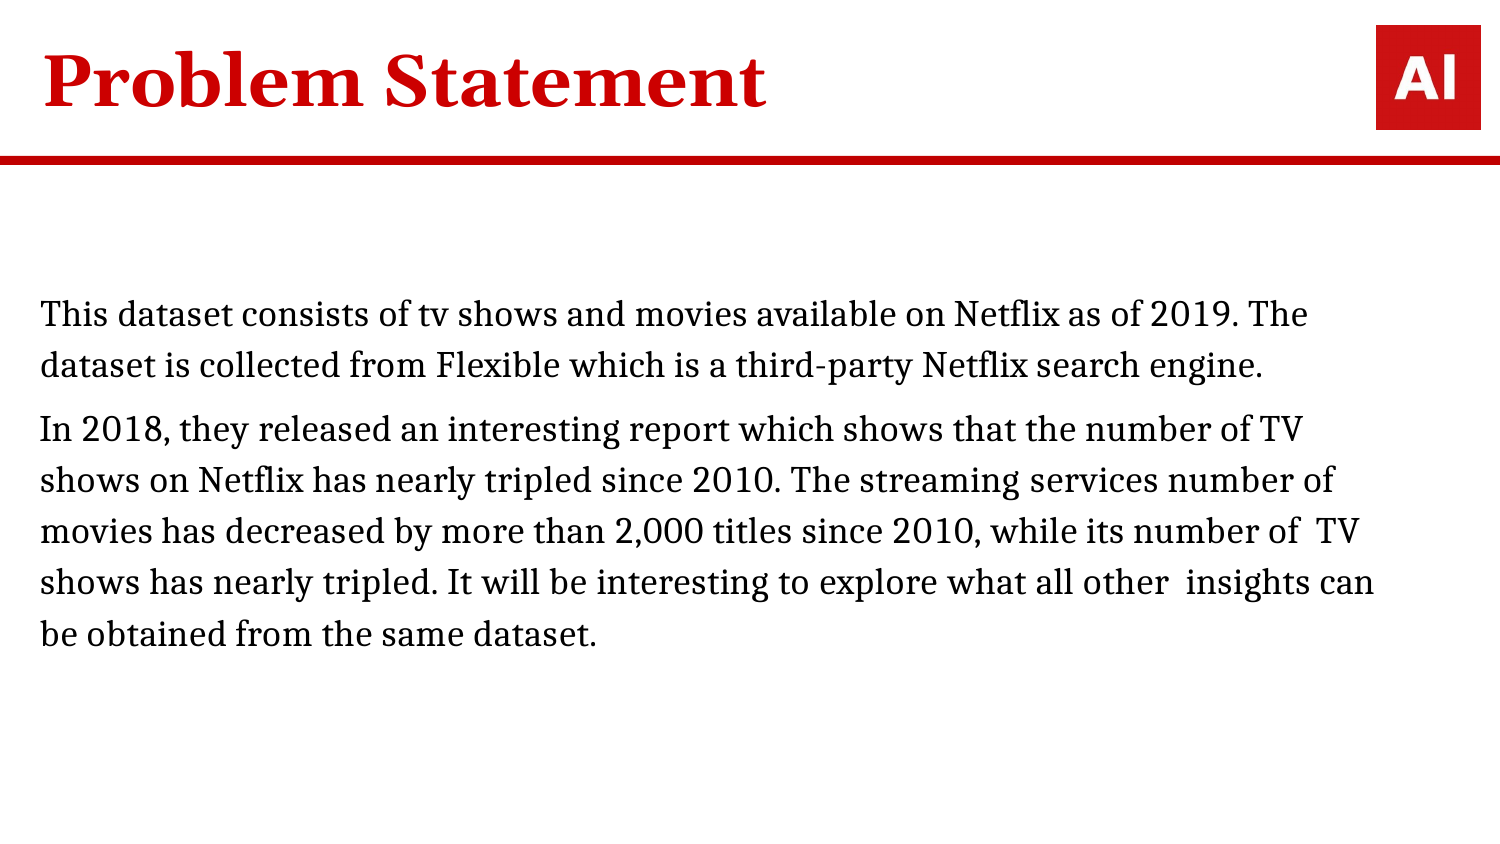

# Problem Statement

This dataset consists of tv shows and movies available on Netflix as of 2019. The  dataset is collected from Flexible which is a third-party Netflix search engine.
In 2018, they released an interesting report which shows that the number of TV  shows on Netflix has nearly tripled since 2010. The streaming services number of  movies has decreased by more than 2,000 titles since 2010, while its number of  TV shows has nearly tripled. It will be interesting to explore what all other  insights can be obtained from the same dataset.